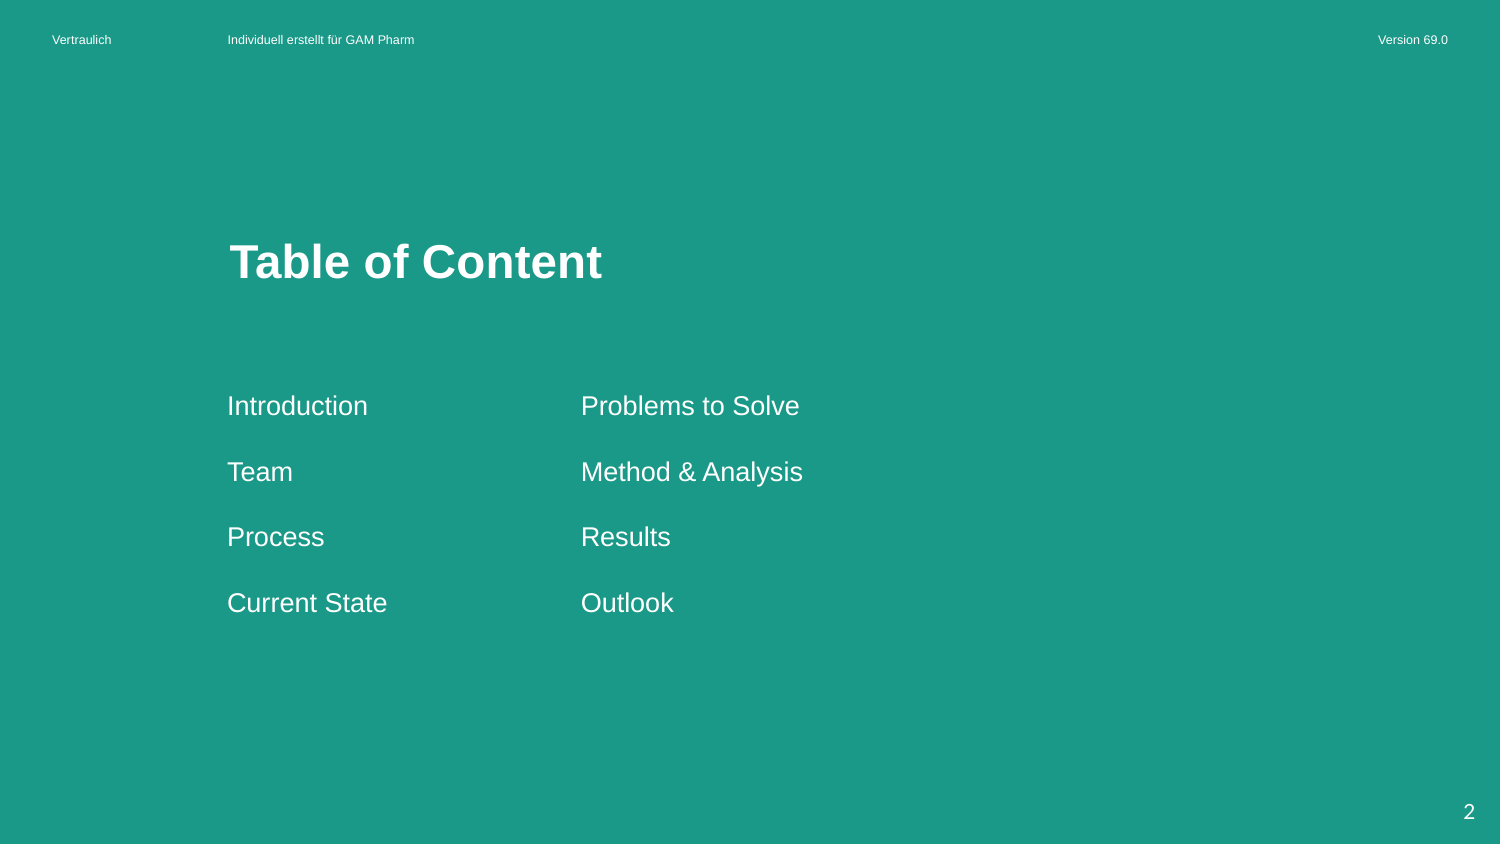

# Table of Content
Introduction
Team
Process
Current State
Problems to Solve
Method & Analysis
Results
Outlook

2